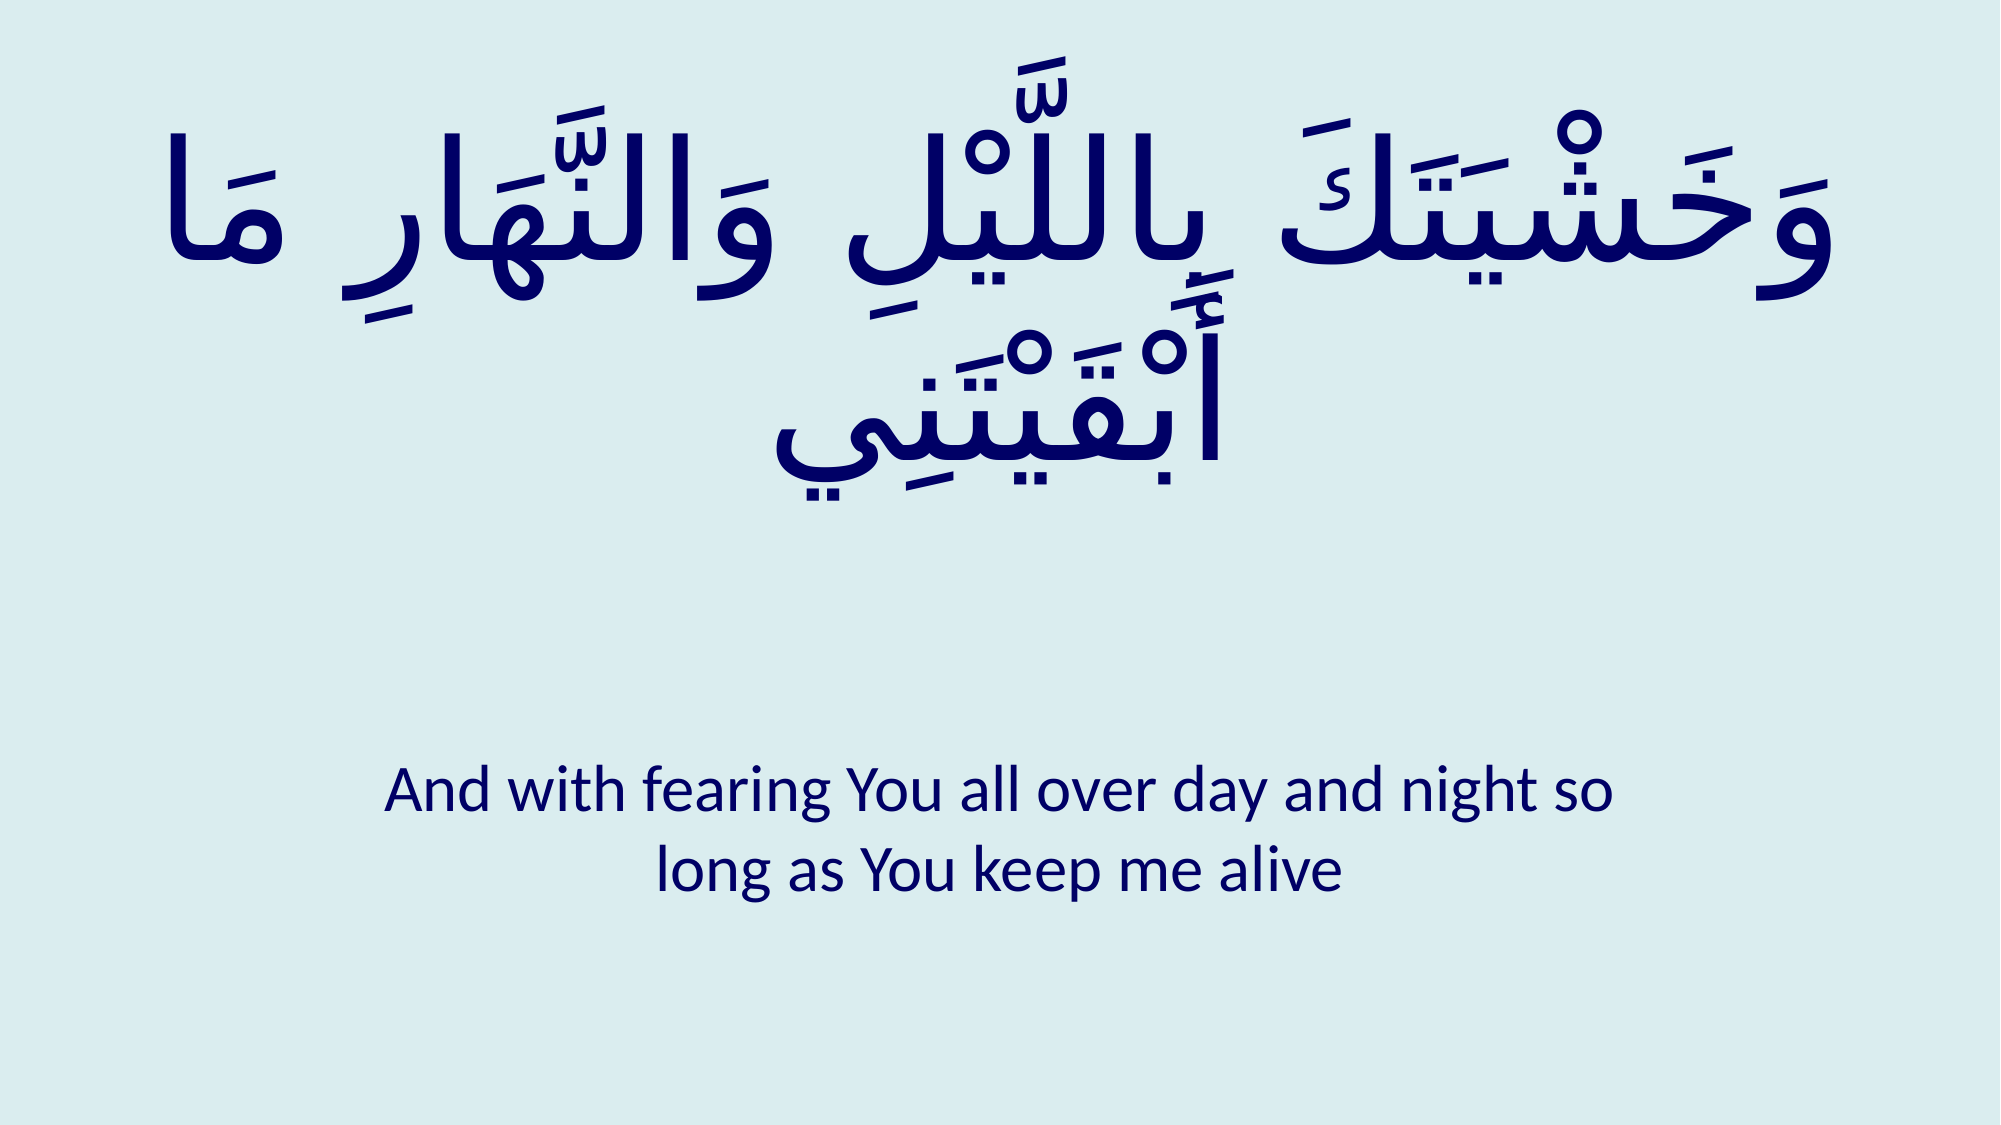

# وَخَشْيَتَكَ بِاللَّيْلِ وَالنَّهَارِ مَا أَبْقَيْتَنِي
And with fearing You all over day and night so long as You keep me alive